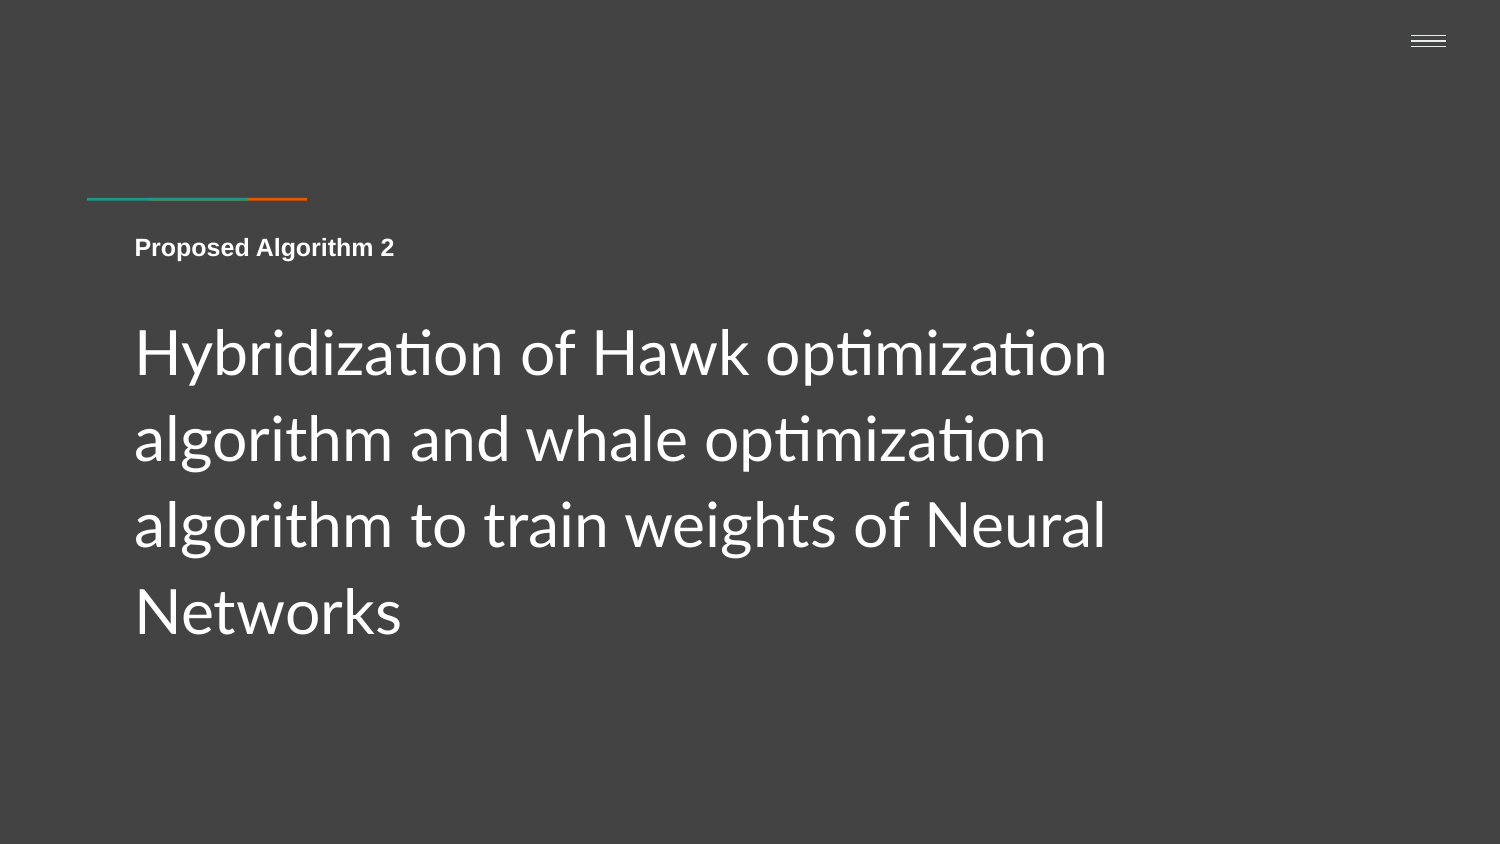

# Proposed Algorithm 2
Hybridization of Hawk optimization algorithm and whale optimization algorithm to train weights of Neural Networks